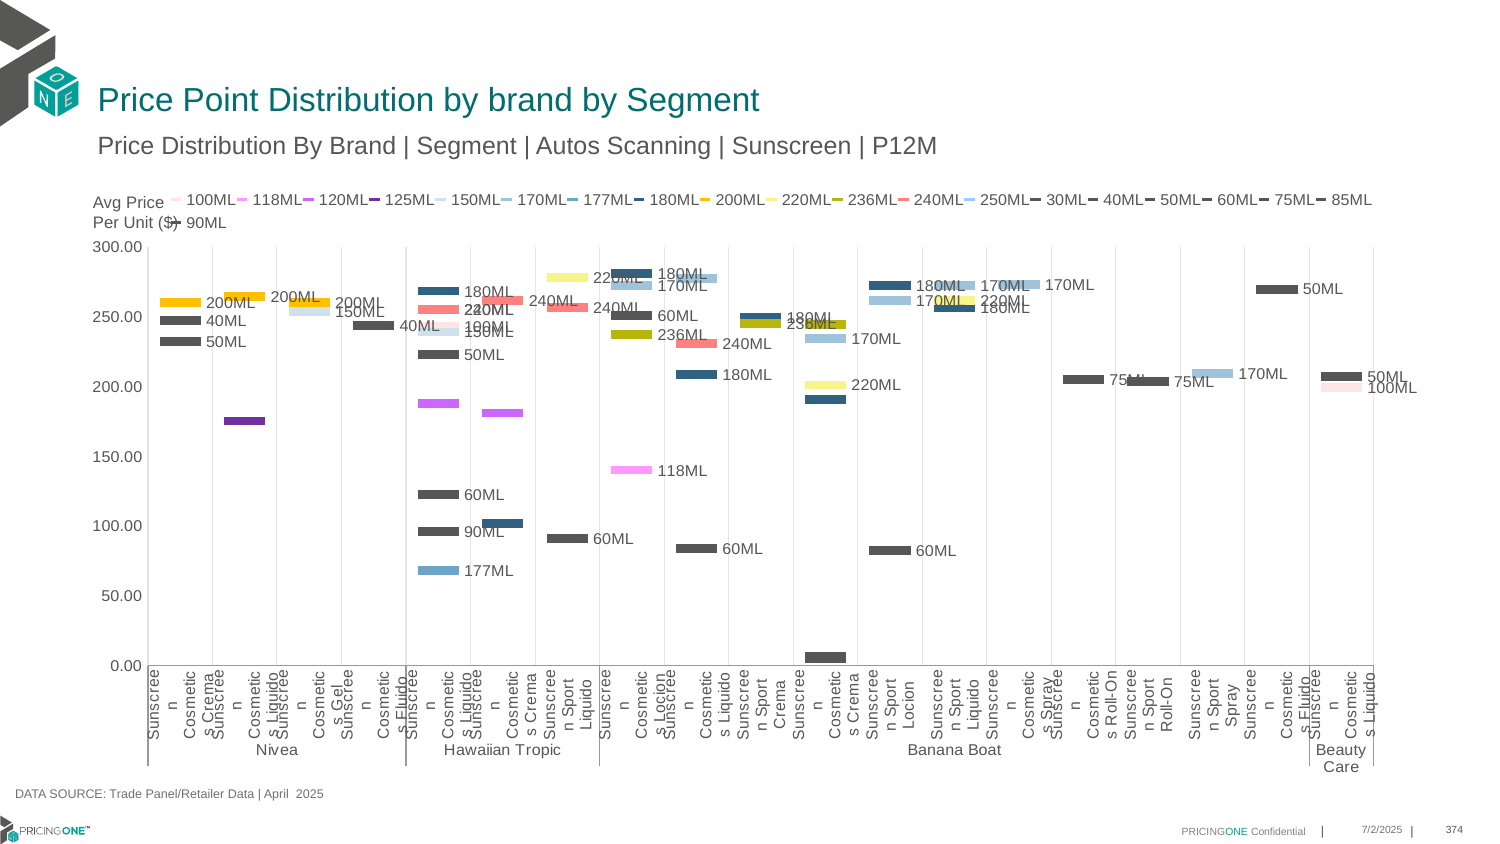

# Price Point Distribution by brand by Segment
Price Distribution By Brand | Segment | Autos Scanning | Sunscreen | P12M

### Chart

| Category | 100ML | 118ML | 120ML | 125ML | 150ML | 170ML | 177ML | 180ML | 200ML | 220ML | 236ML | 240ML | 250ML | 30ML | 40ML | 50ML | 60ML | 75ML | 85ML | 90ML |
|---|---|---|---|---|---|---|---|---|---|---|---|---|---|---|---|---|---|---|---|---|
| Sunscreen Cosmetics Crema | None | None | None | None | None | None | None | None | 259.6867 | None | None | None | None | None | 247.3412 | 231.7299 | None | None | None | None |
| Sunscreen Cosmetics Liquido | None | None | None | 175.0968 | None | None | None | None | 264.3868 | None | None | None | None | None | None | None | None | None | None | None |
| Sunscreen Cosmetics Gel | None | None | None | None | 253.576 | None | None | None | 259.8834 | None | None | None | None | None | None | None | None | None | None | None |
| Sunscreen Cosmetics Fluido | None | None | None | None | None | None | None | None | None | None | None | None | None | None | 243.3535 | None | None | None | None | None |
| Sunscreen Cosmetics Liquido | 242.6011 | None | 187.6911 | None | 238.7825 | None | 67.7903 | 268.1255 | None | 255.1544 | None | 254.8698 | None | None | None | 222.5471 | 122.6734 | None | None | 96.2608 |
| Sunscreen Cosmetics Crema | None | None | 180.8262 | None | None | None | None | 101.8947 | None | None | None | 261.2444 | None | None | None | None | None | None | None | None |
| Sunscreen Sport Liquido | None | None | None | None | None | None | None | None | None | 277.9825 | None | 256.5888 | None | None | None | None | 90.8934 | None | None | None |
| Sunscreen Cosmetics Locion | None | 139.9789 | None | None | None | 272.1146 | None | 280.4858 | None | None | 237.0703 | None | None | None | None | None | 250.9462 | None | None | None |
| Sunscreen Cosmetics Liquido | None | None | None | None | None | 276.9143 | None | 208.6849 | None | None | None | 230.5525 | None | None | None | None | 83.5489 | None | None | None |
| Sunscreen Sport Crema | None | None | None | None | None | None | None | 249.1031 | None | None | 244.877 | None | None | None | None | None | None | None | None | None |
| Sunscreen Cosmetics Crema | None | None | None | None | None | 234.0 | None | 190.2504 | None | 200.8932 | 244.3969 | None | None | 5.0 | None | None | 6.4724 | None | None | None |
| Sunscreen Sport Locion | None | None | None | None | None | 261.4068 | None | 272.2979 | None | None | None | None | None | None | None | None | 82.1201 | None | None | None |
| Sunscreen Sport Liquido | None | None | None | None | None | 272.4174 | None | 256.6111 | None | 261.2349 | None | None | None | None | None | None | None | None | None | None |
| Sunscreen Cosmetics Spray | None | None | None | None | None | 272.7836 | None | None | None | None | None | None | None | None | None | None | None | None | None | None |
| Sunscreen Cosmetics Roll-On | None | None | None | None | None | None | None | None | None | None | None | None | None | None | None | None | None | 204.6779 | None | None |
| Sunscreen Sport Roll-On | None | None | None | None | None | None | None | None | None | None | None | None | None | None | None | None | None | 203.387 | None | None |
| Sunscreen Sport Spray | None | None | None | None | None | 208.9428 | None | None | None | None | None | None | None | None | None | None | None | None | None | None |
| Sunscreen Cosmetics Fluido | None | None | None | None | None | None | None | None | None | None | None | None | None | None | None | 269.4524 | None | None | None | None |
| Sunscreen Cosmetics Liquido | 199.0138 | None | None | None | None | None | None | None | None | None | None | None | None | None | None | 206.8187 | None | None | None | None |
Avg Price
Per Unit ($)
DATA SOURCE: Trade Panel/Retailer Data | April  2025
7/2/2025
374